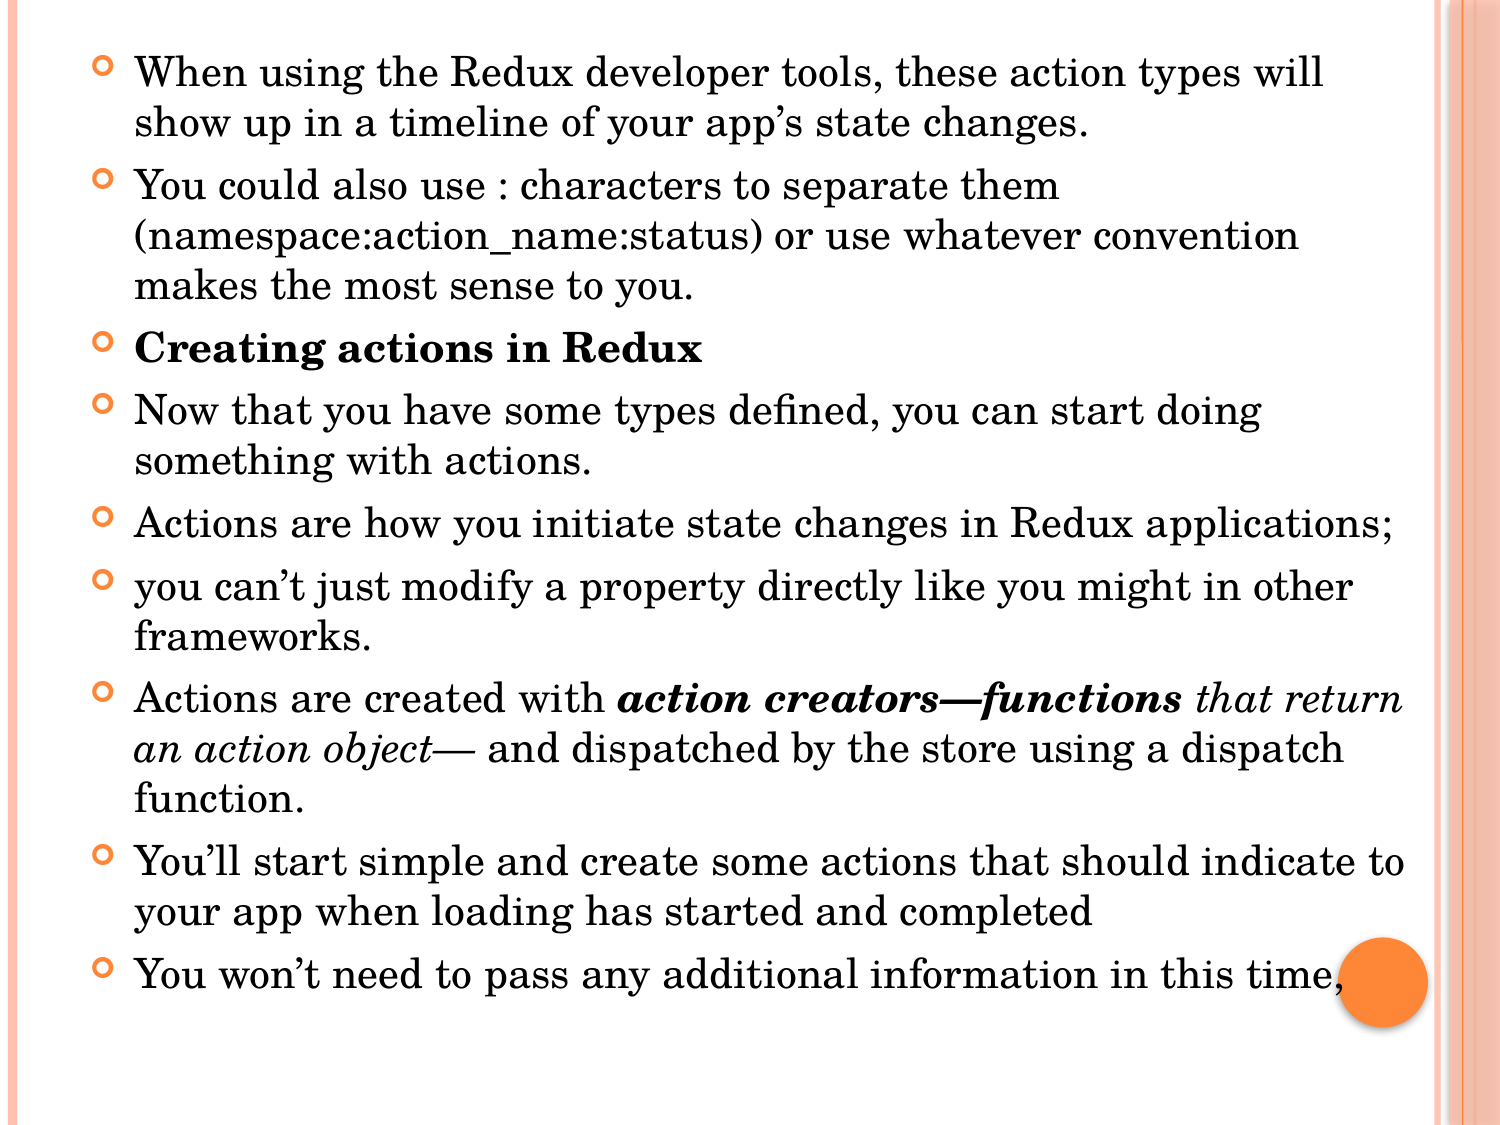

When using the Redux developer tools, these action types will show up in a timeline of your app’s state changes.
You could also use : characters to separate them (namespace:action_name:status) or use whatever convention makes the most sense to you.
Creating actions in Redux
Now that you have some types defined, you can start doing something with actions.
Actions are how you initiate state changes in Redux applications;
you can’t just modify a property directly like you might in other frameworks.
Actions are created with action creators—functions that return an action object— and dispatched by the store using a dispatch function.
You’ll start simple and create some actions that should indicate to your app when loading has started and completed
You won’t need to pass any additional information in this time,